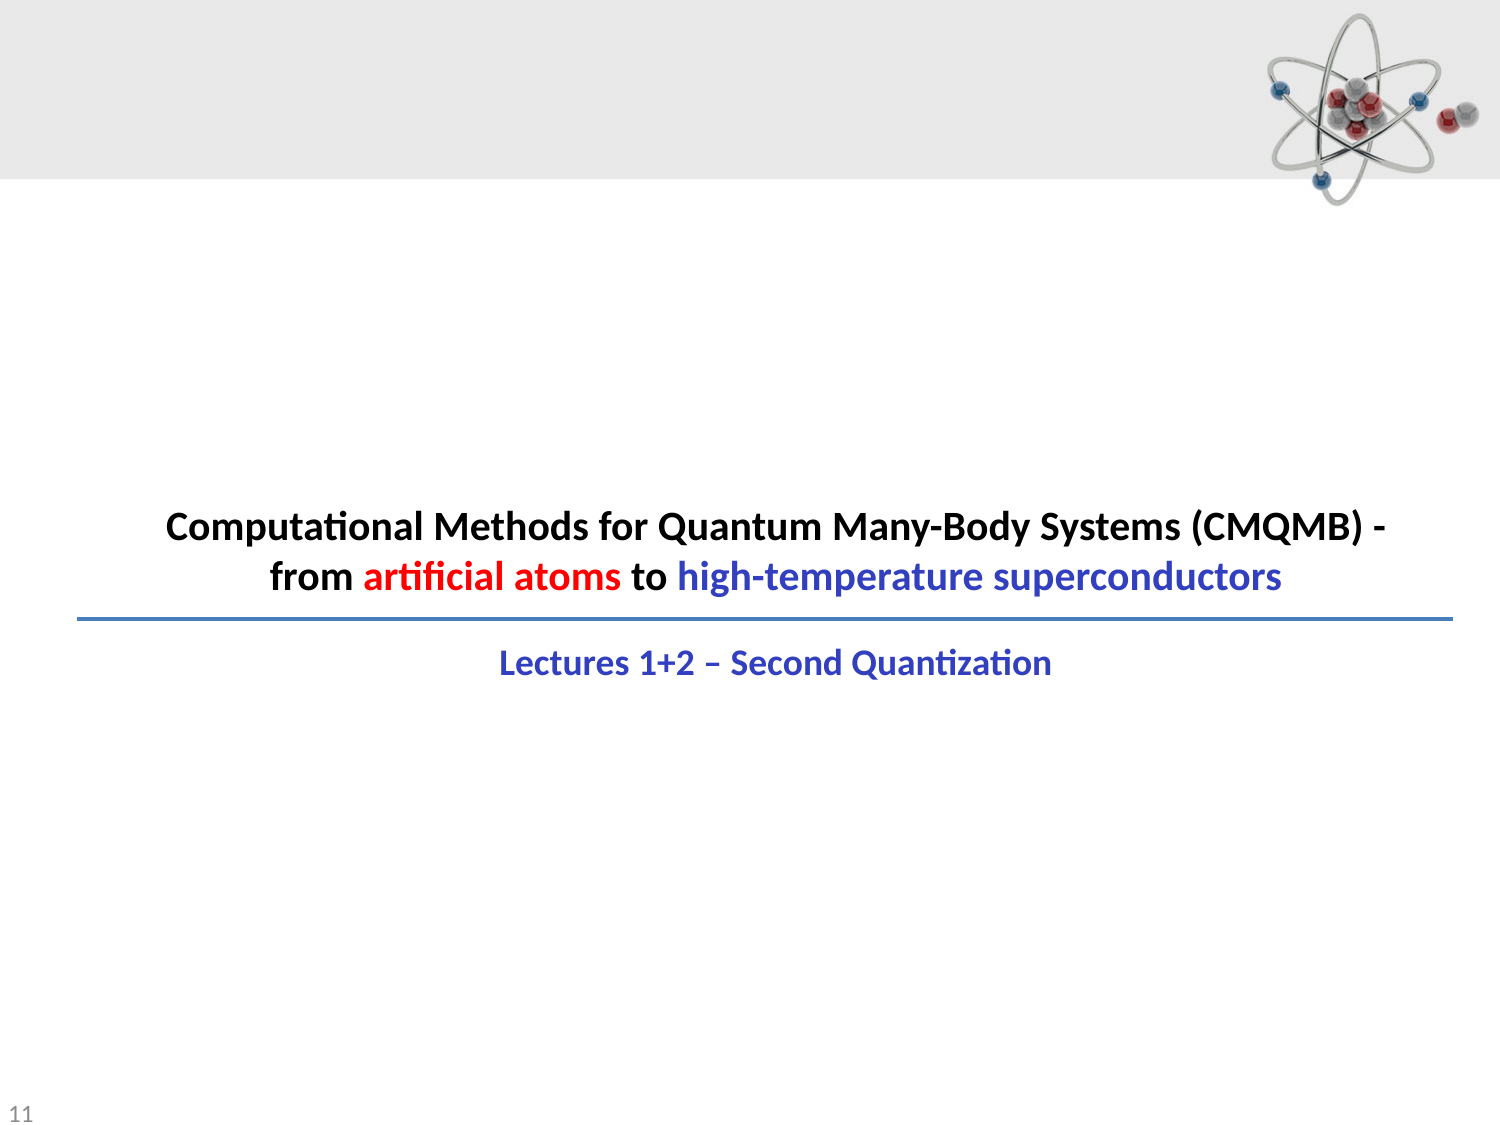

Computational Methods for Quantum Many-Body Systems (CMQMB) -
from artificial atoms to high-temperature superconductors
Lectures 1+2 – Second Quantization
11